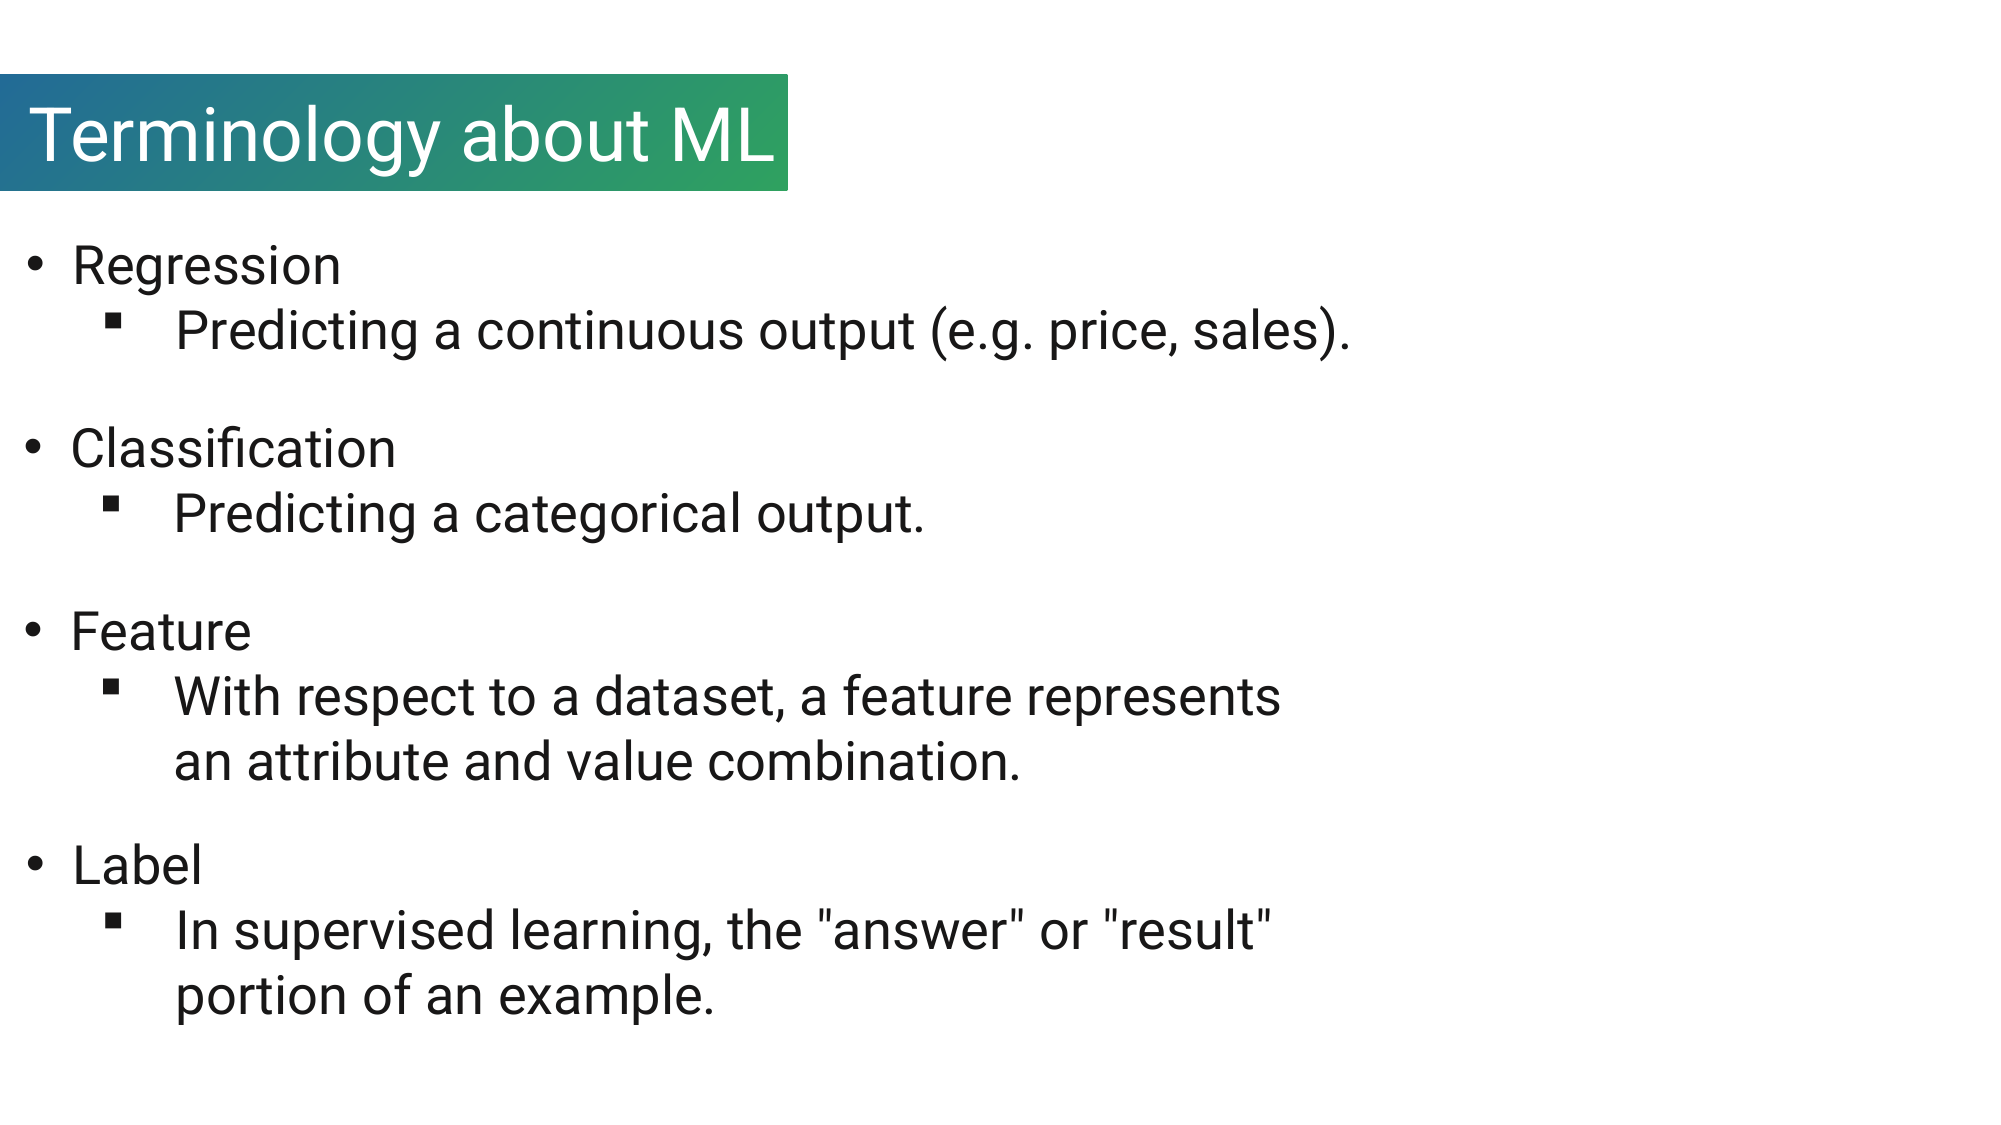

Terminology about ML
Regression
Predicting a continuous output (e.g. price, sales).
Classification
Predicting a categorical output.
Feature
With respect to a dataset, a feature represents an attribute and value combination.
Label
In supervised learning, the "answer" or "result" portion of an example.